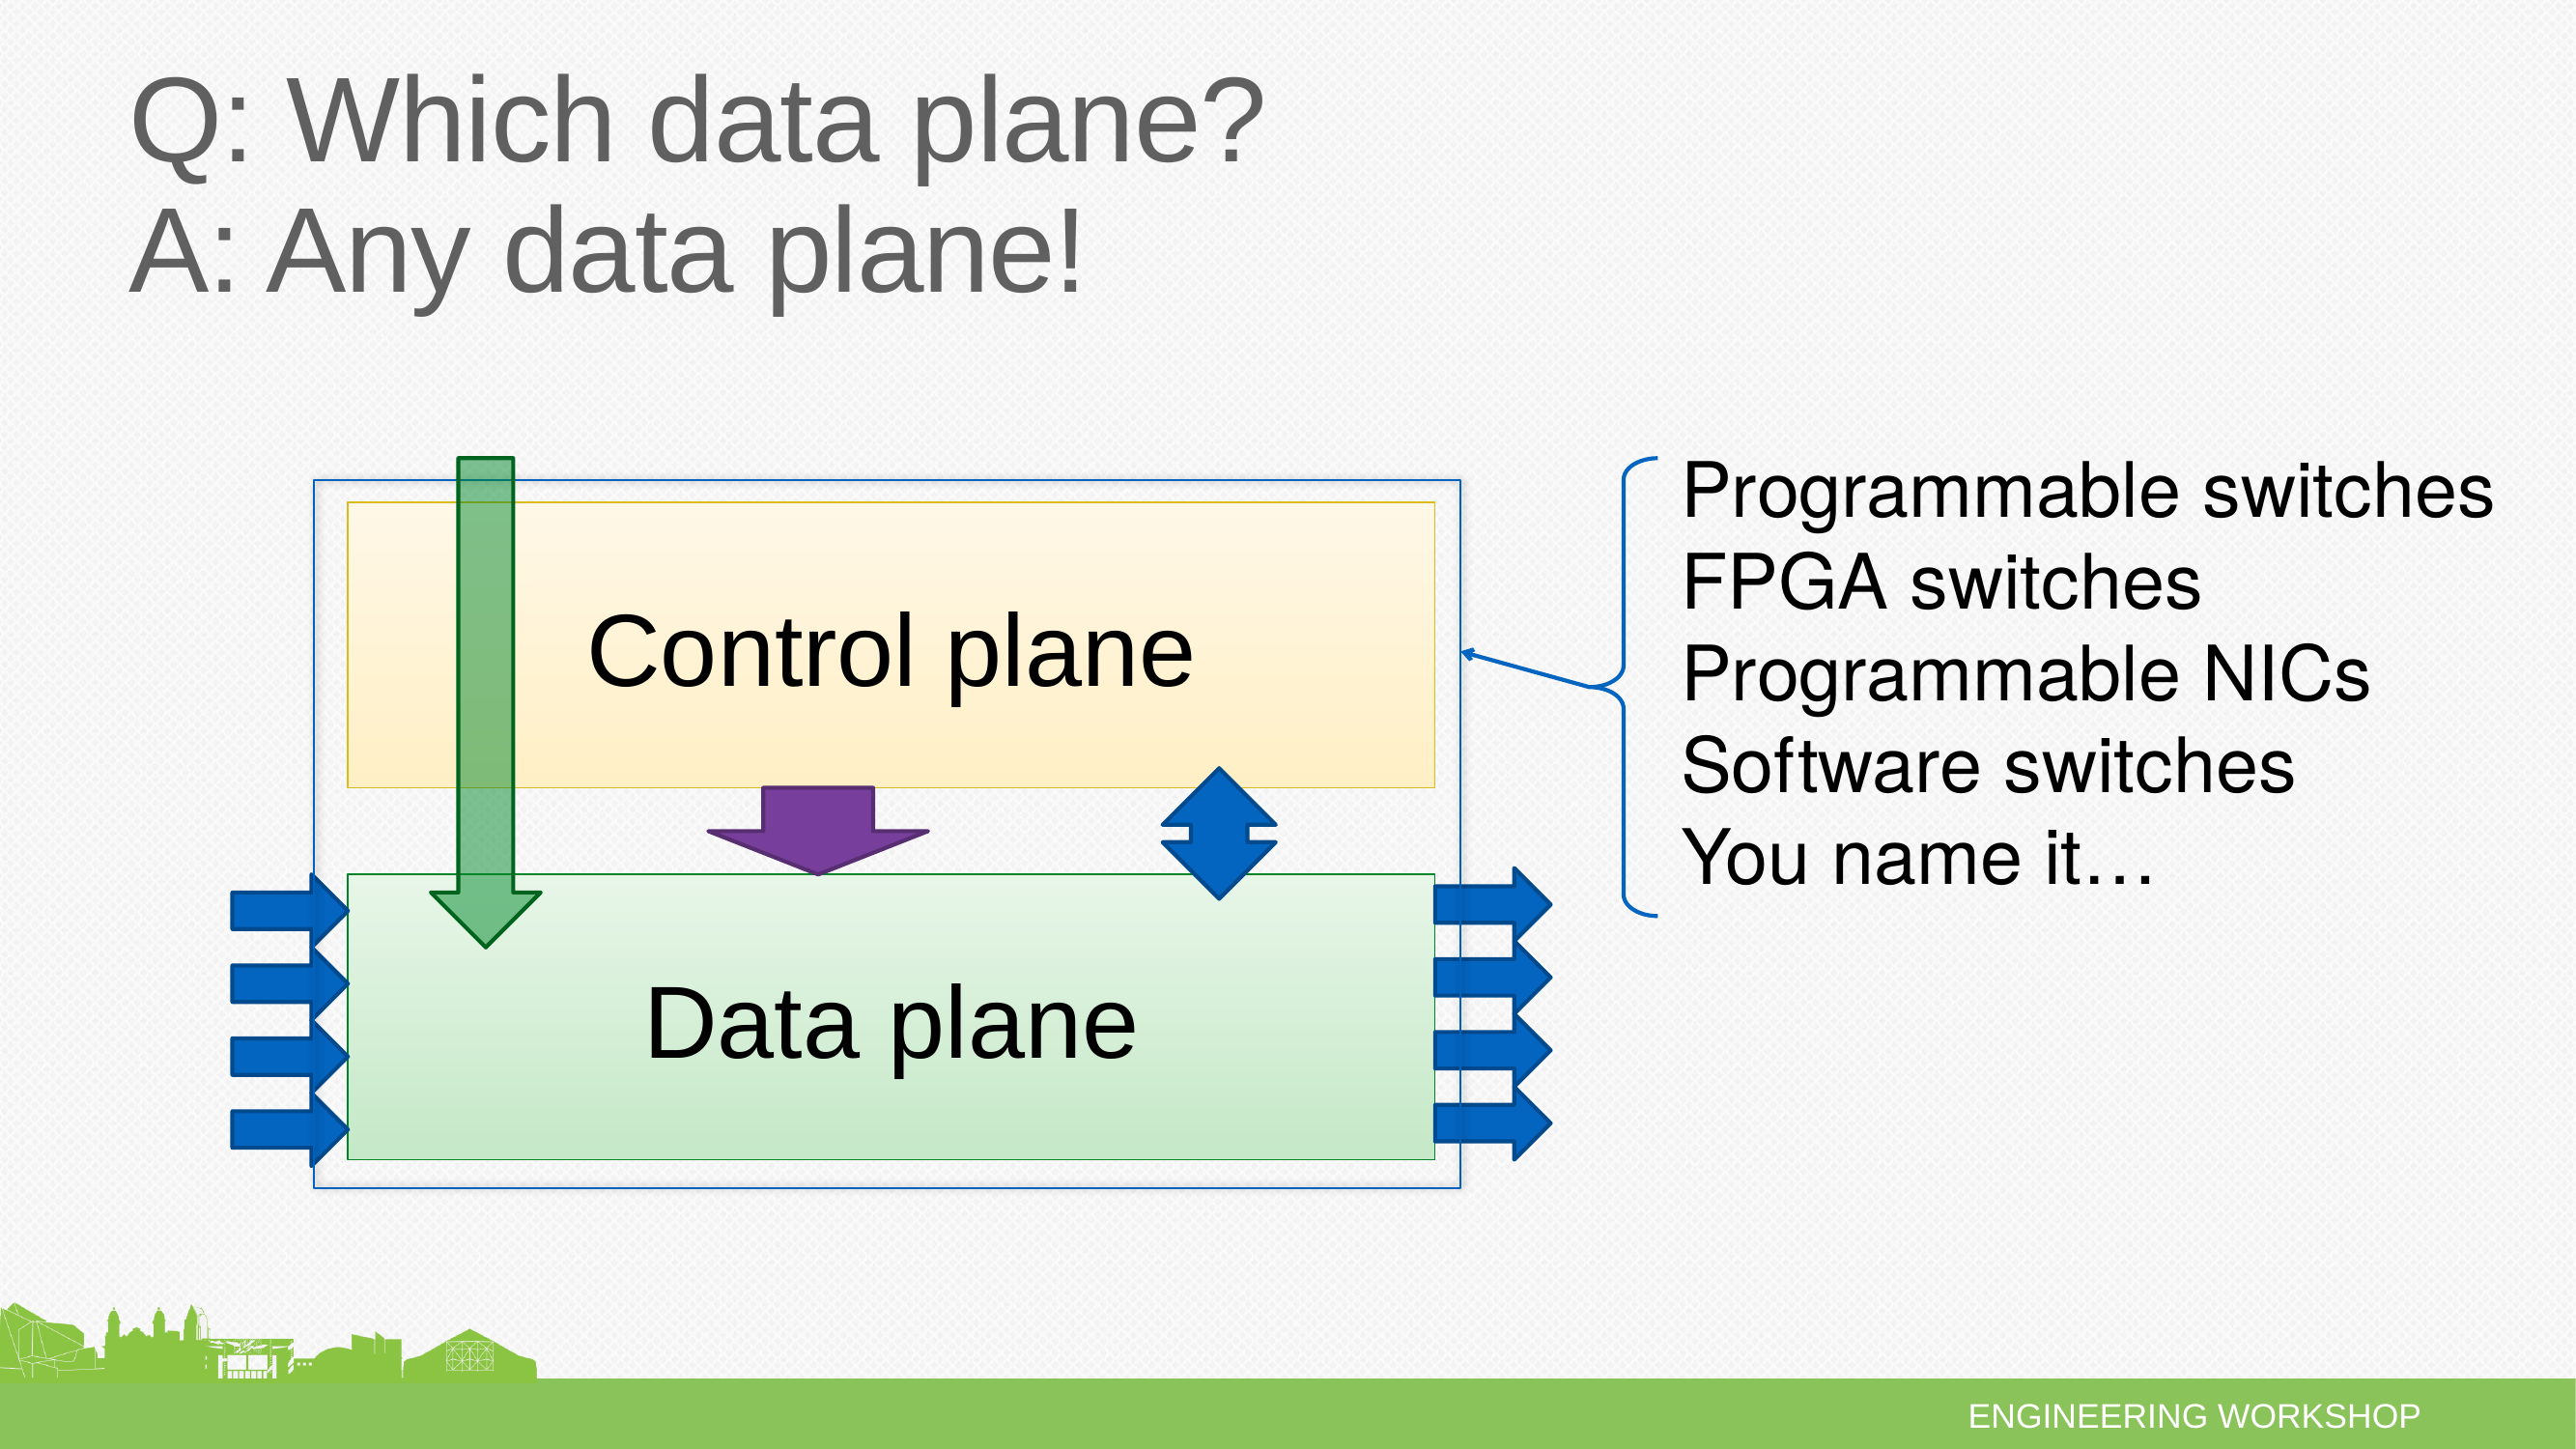

# Q: Which data plane? A: Any data plane!
Programmable switches
FPGA switches
Programmable NICs
Software switches
You name it…

Control plane

Data plane